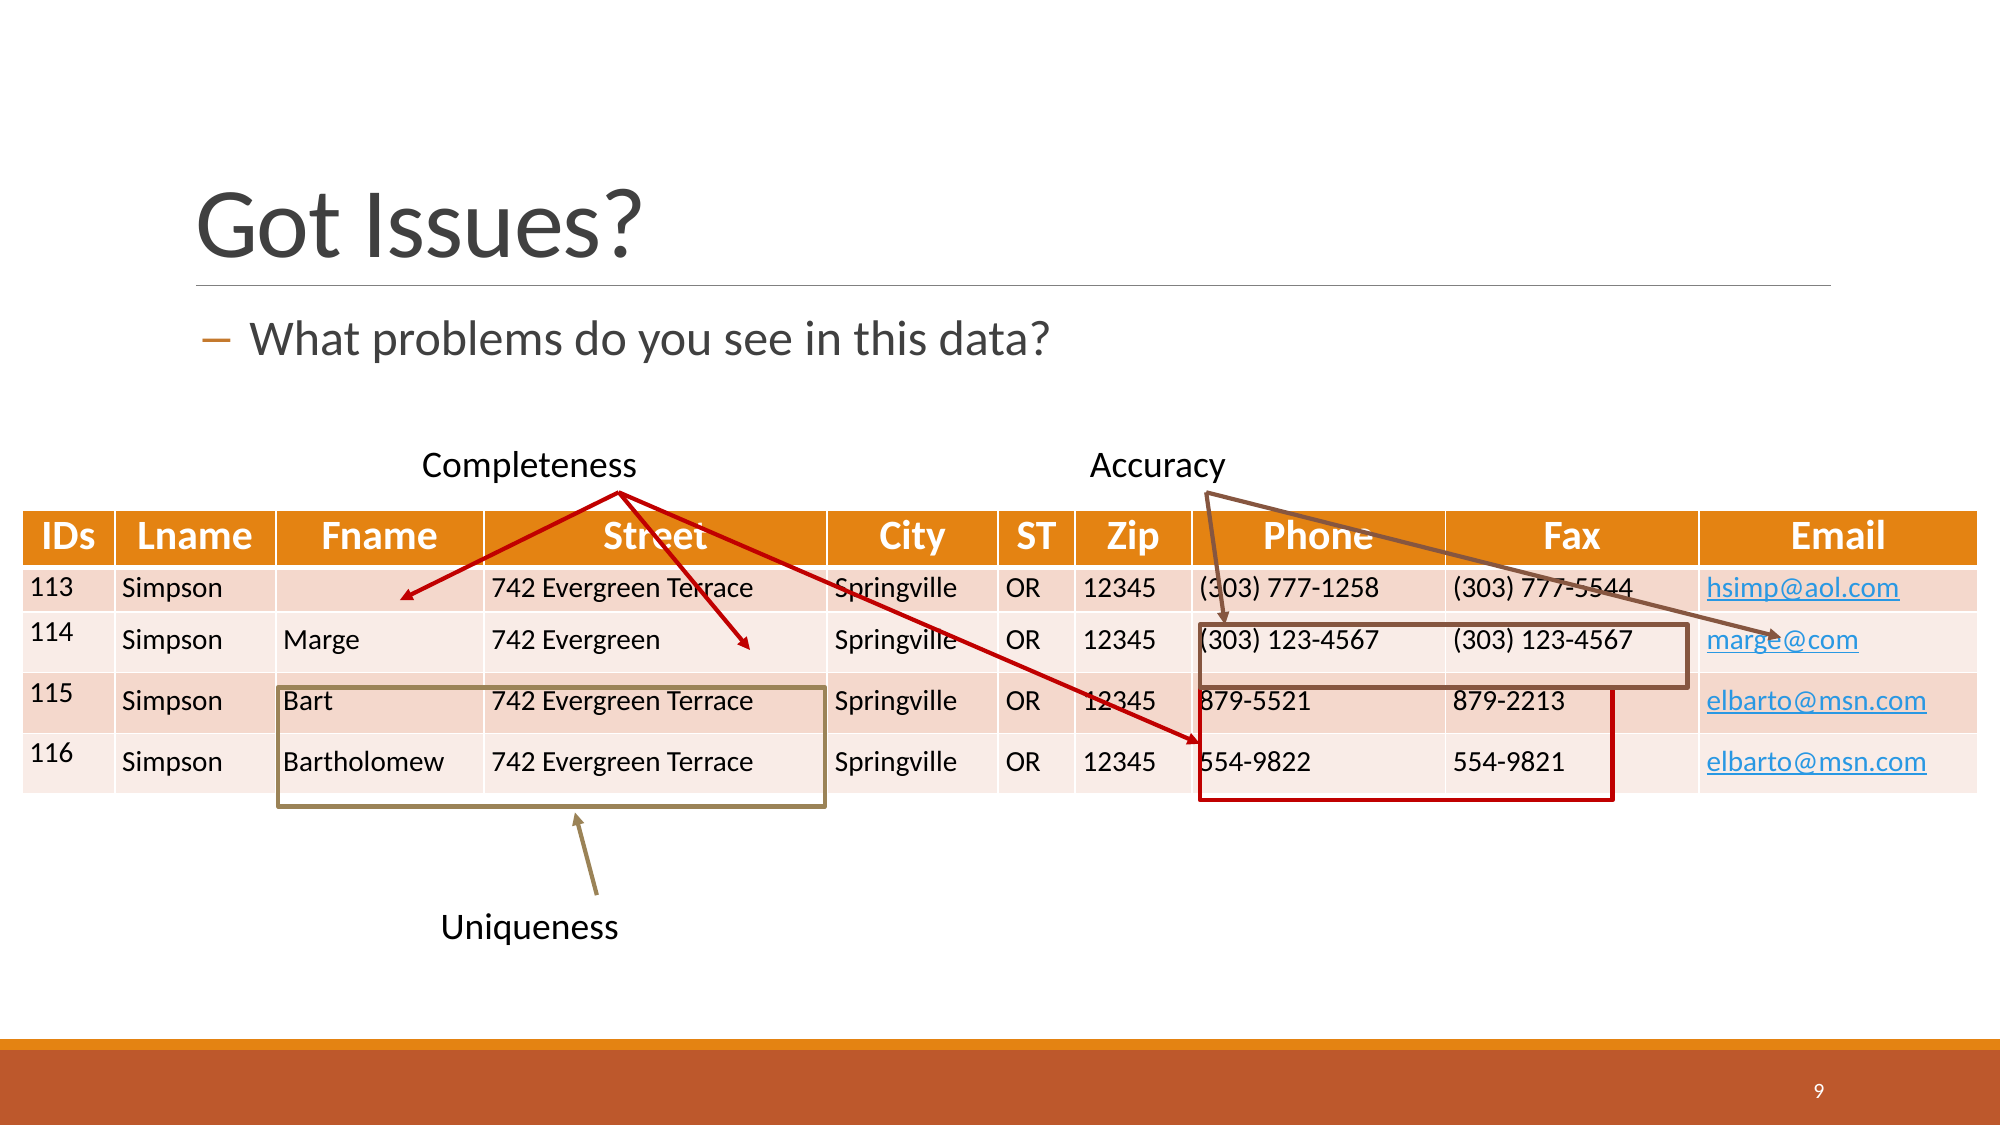

# Got Issues?
What problems do you see in this data?
Completeness
Accuracy
| IDs | Lname | Fname | Street | City | ST | Zip | Phone | Fax | Email |
| --- | --- | --- | --- | --- | --- | --- | --- | --- | --- |
| 113 | Simpson |  | 742 Evergreen Terrace | Springville | OR | 12345 | (303) 777-1258 | (303) 777-5544 | hsimp@aol.com |
| 114 | Simpson | Marge | 742 Evergreen | Springville | OR | 12345 | (303) 123-4567 | (303) 123-4567 | marge@com |
| 115 | Simpson | Bart | 742 Evergreen Terrace | Springville | OR | 12345 | 879-5521 | 879-2213 | elbarto@msn.com |
| 116 | Simpson | Bartholomew | 742 Evergreen Terrace | Springville | OR | 12345 | 554-9822 | 554-9821 | elbarto@msn.com |

Uniqueness
9